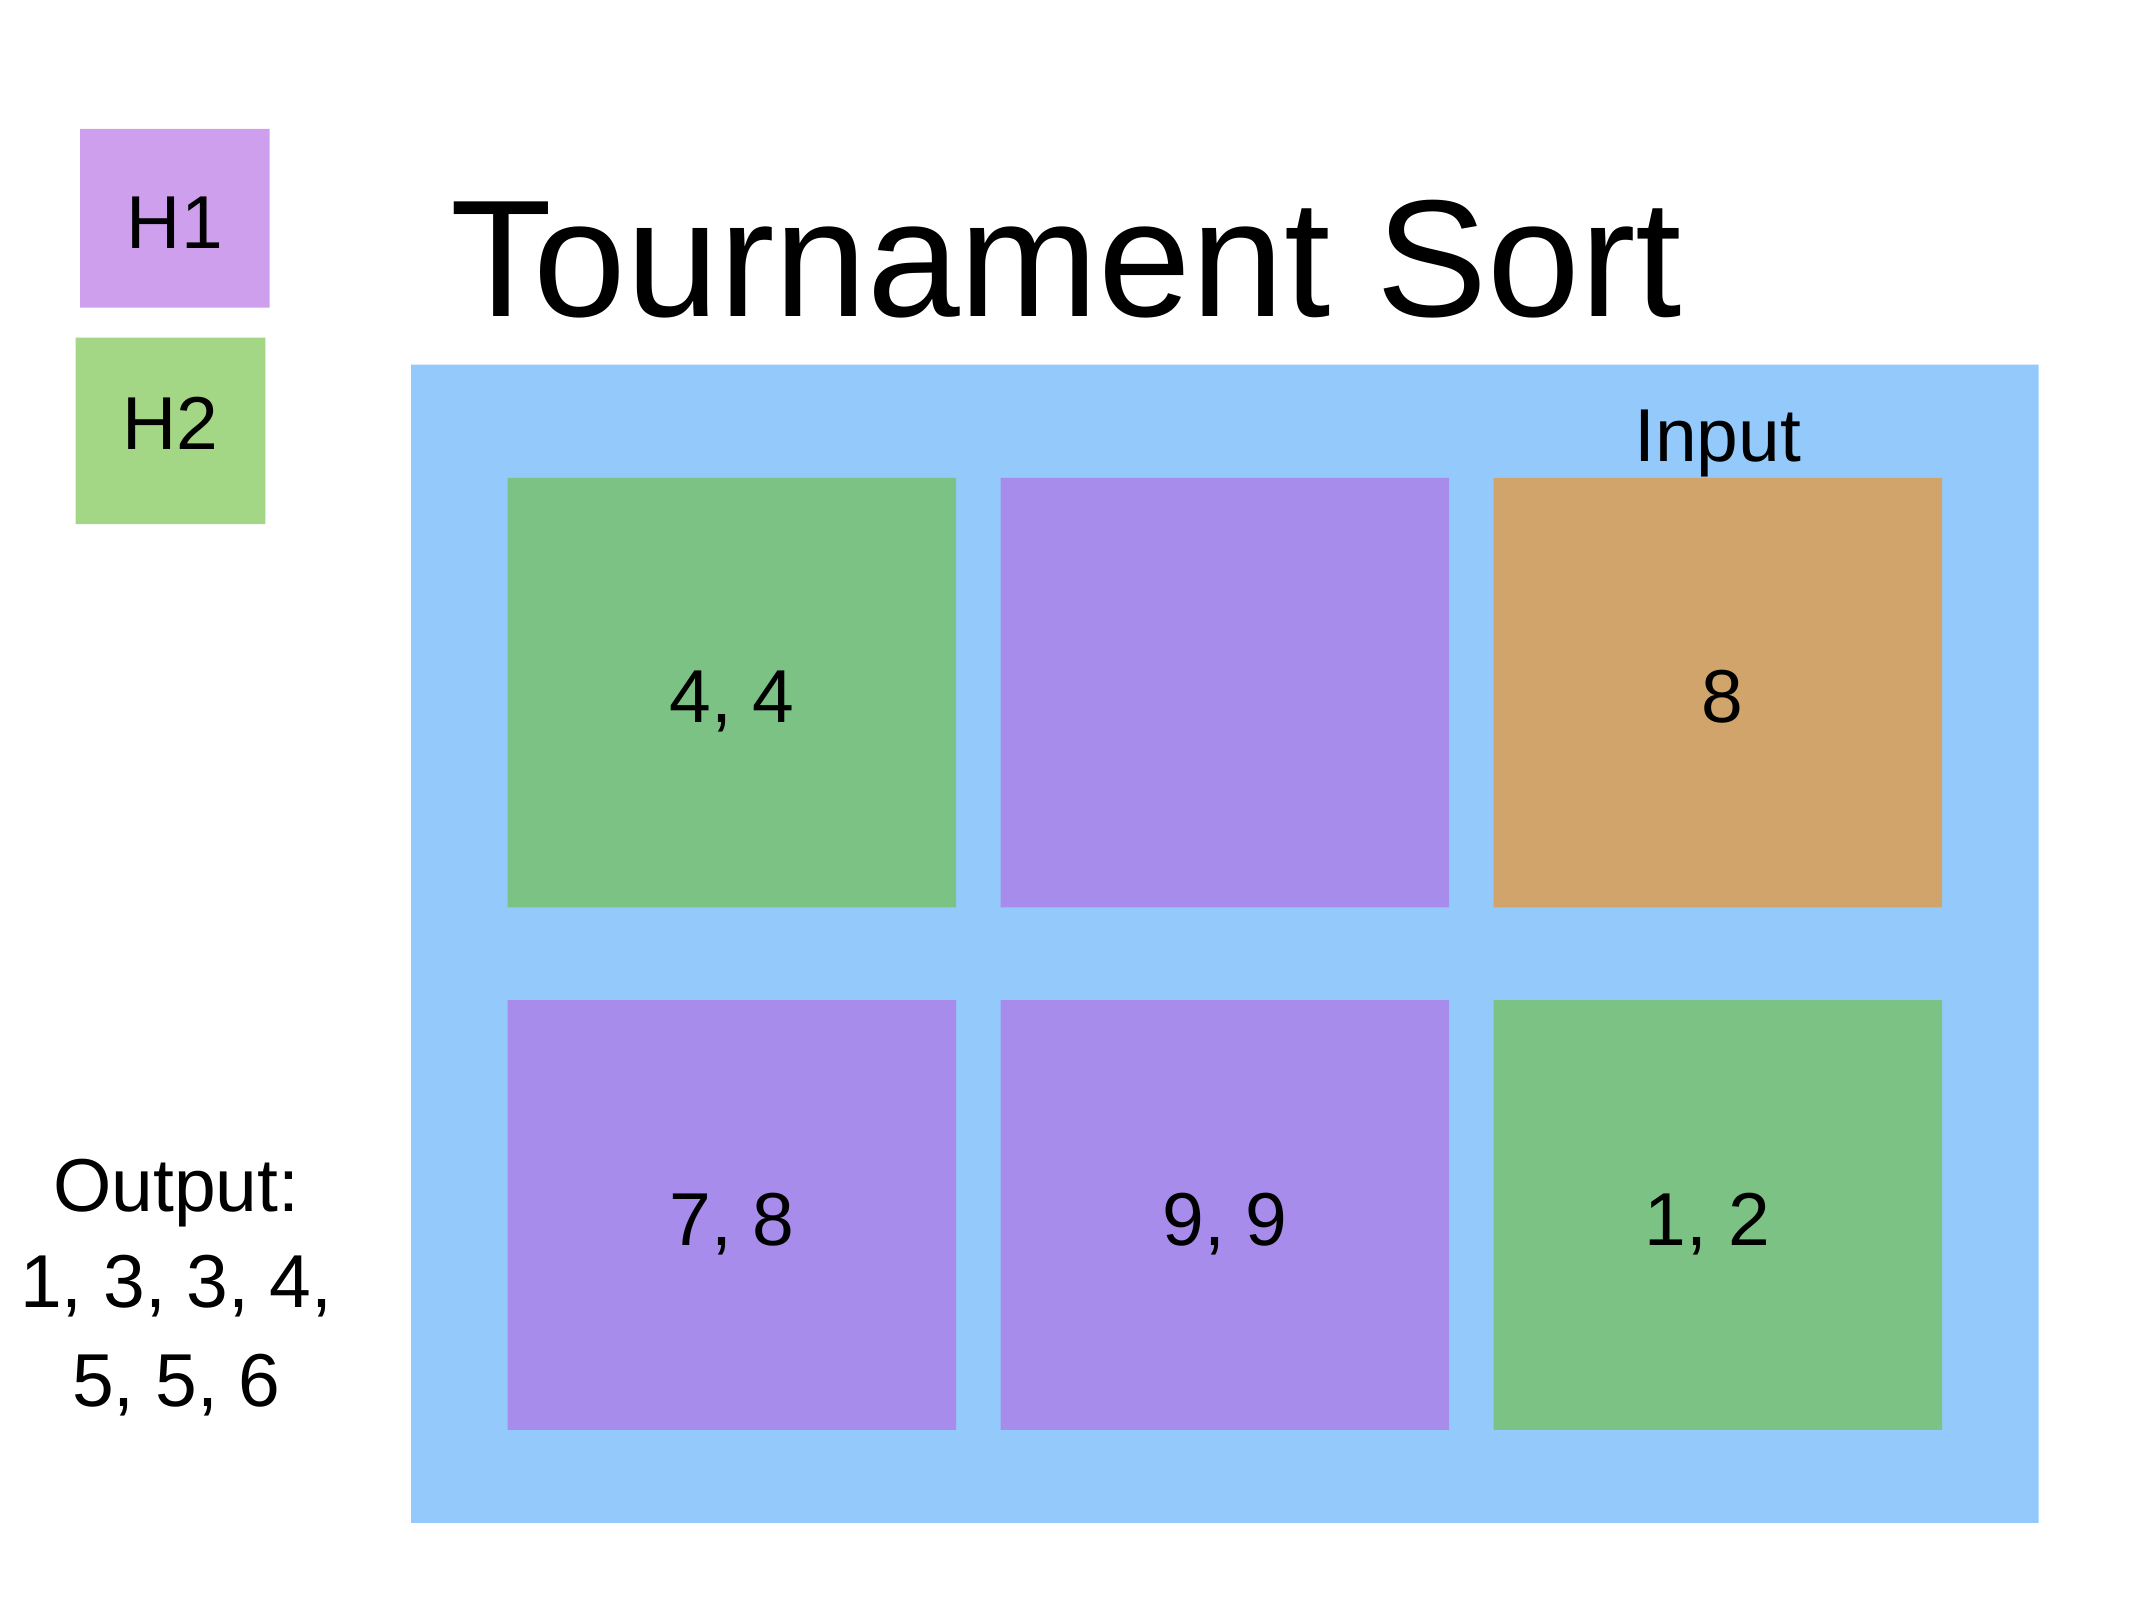

# Tournament Sort

H1

H2
Input

4, 4
8

Output:
7, 8
9, 9
1, 2
1, 3, 3, 4,
5, 5, 6